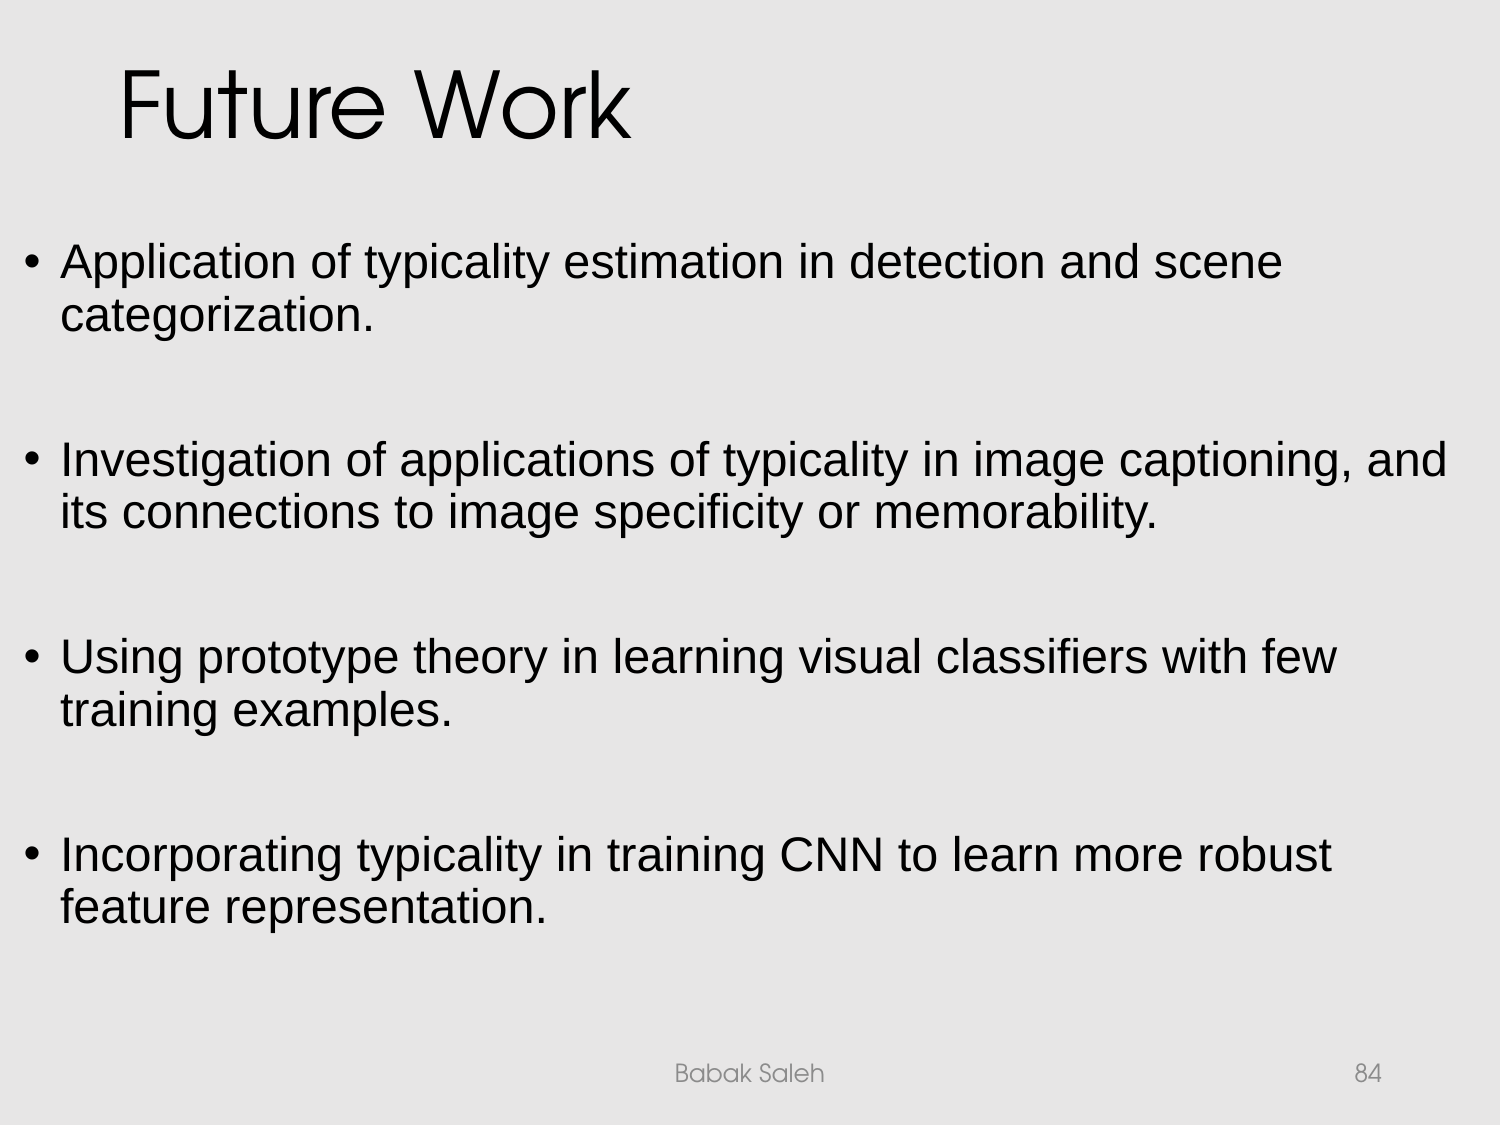

# Future Work
Application of typicality estimation in detection and scene categorization.

Investigation of applications of typicality in image captioning, and its connections to image specificity or memorability.

Using prototype theory in learning visual classifiers with few training examples.

Incorporating typicality in training CNN to learn more robust feature representation.
Babak Saleh
84